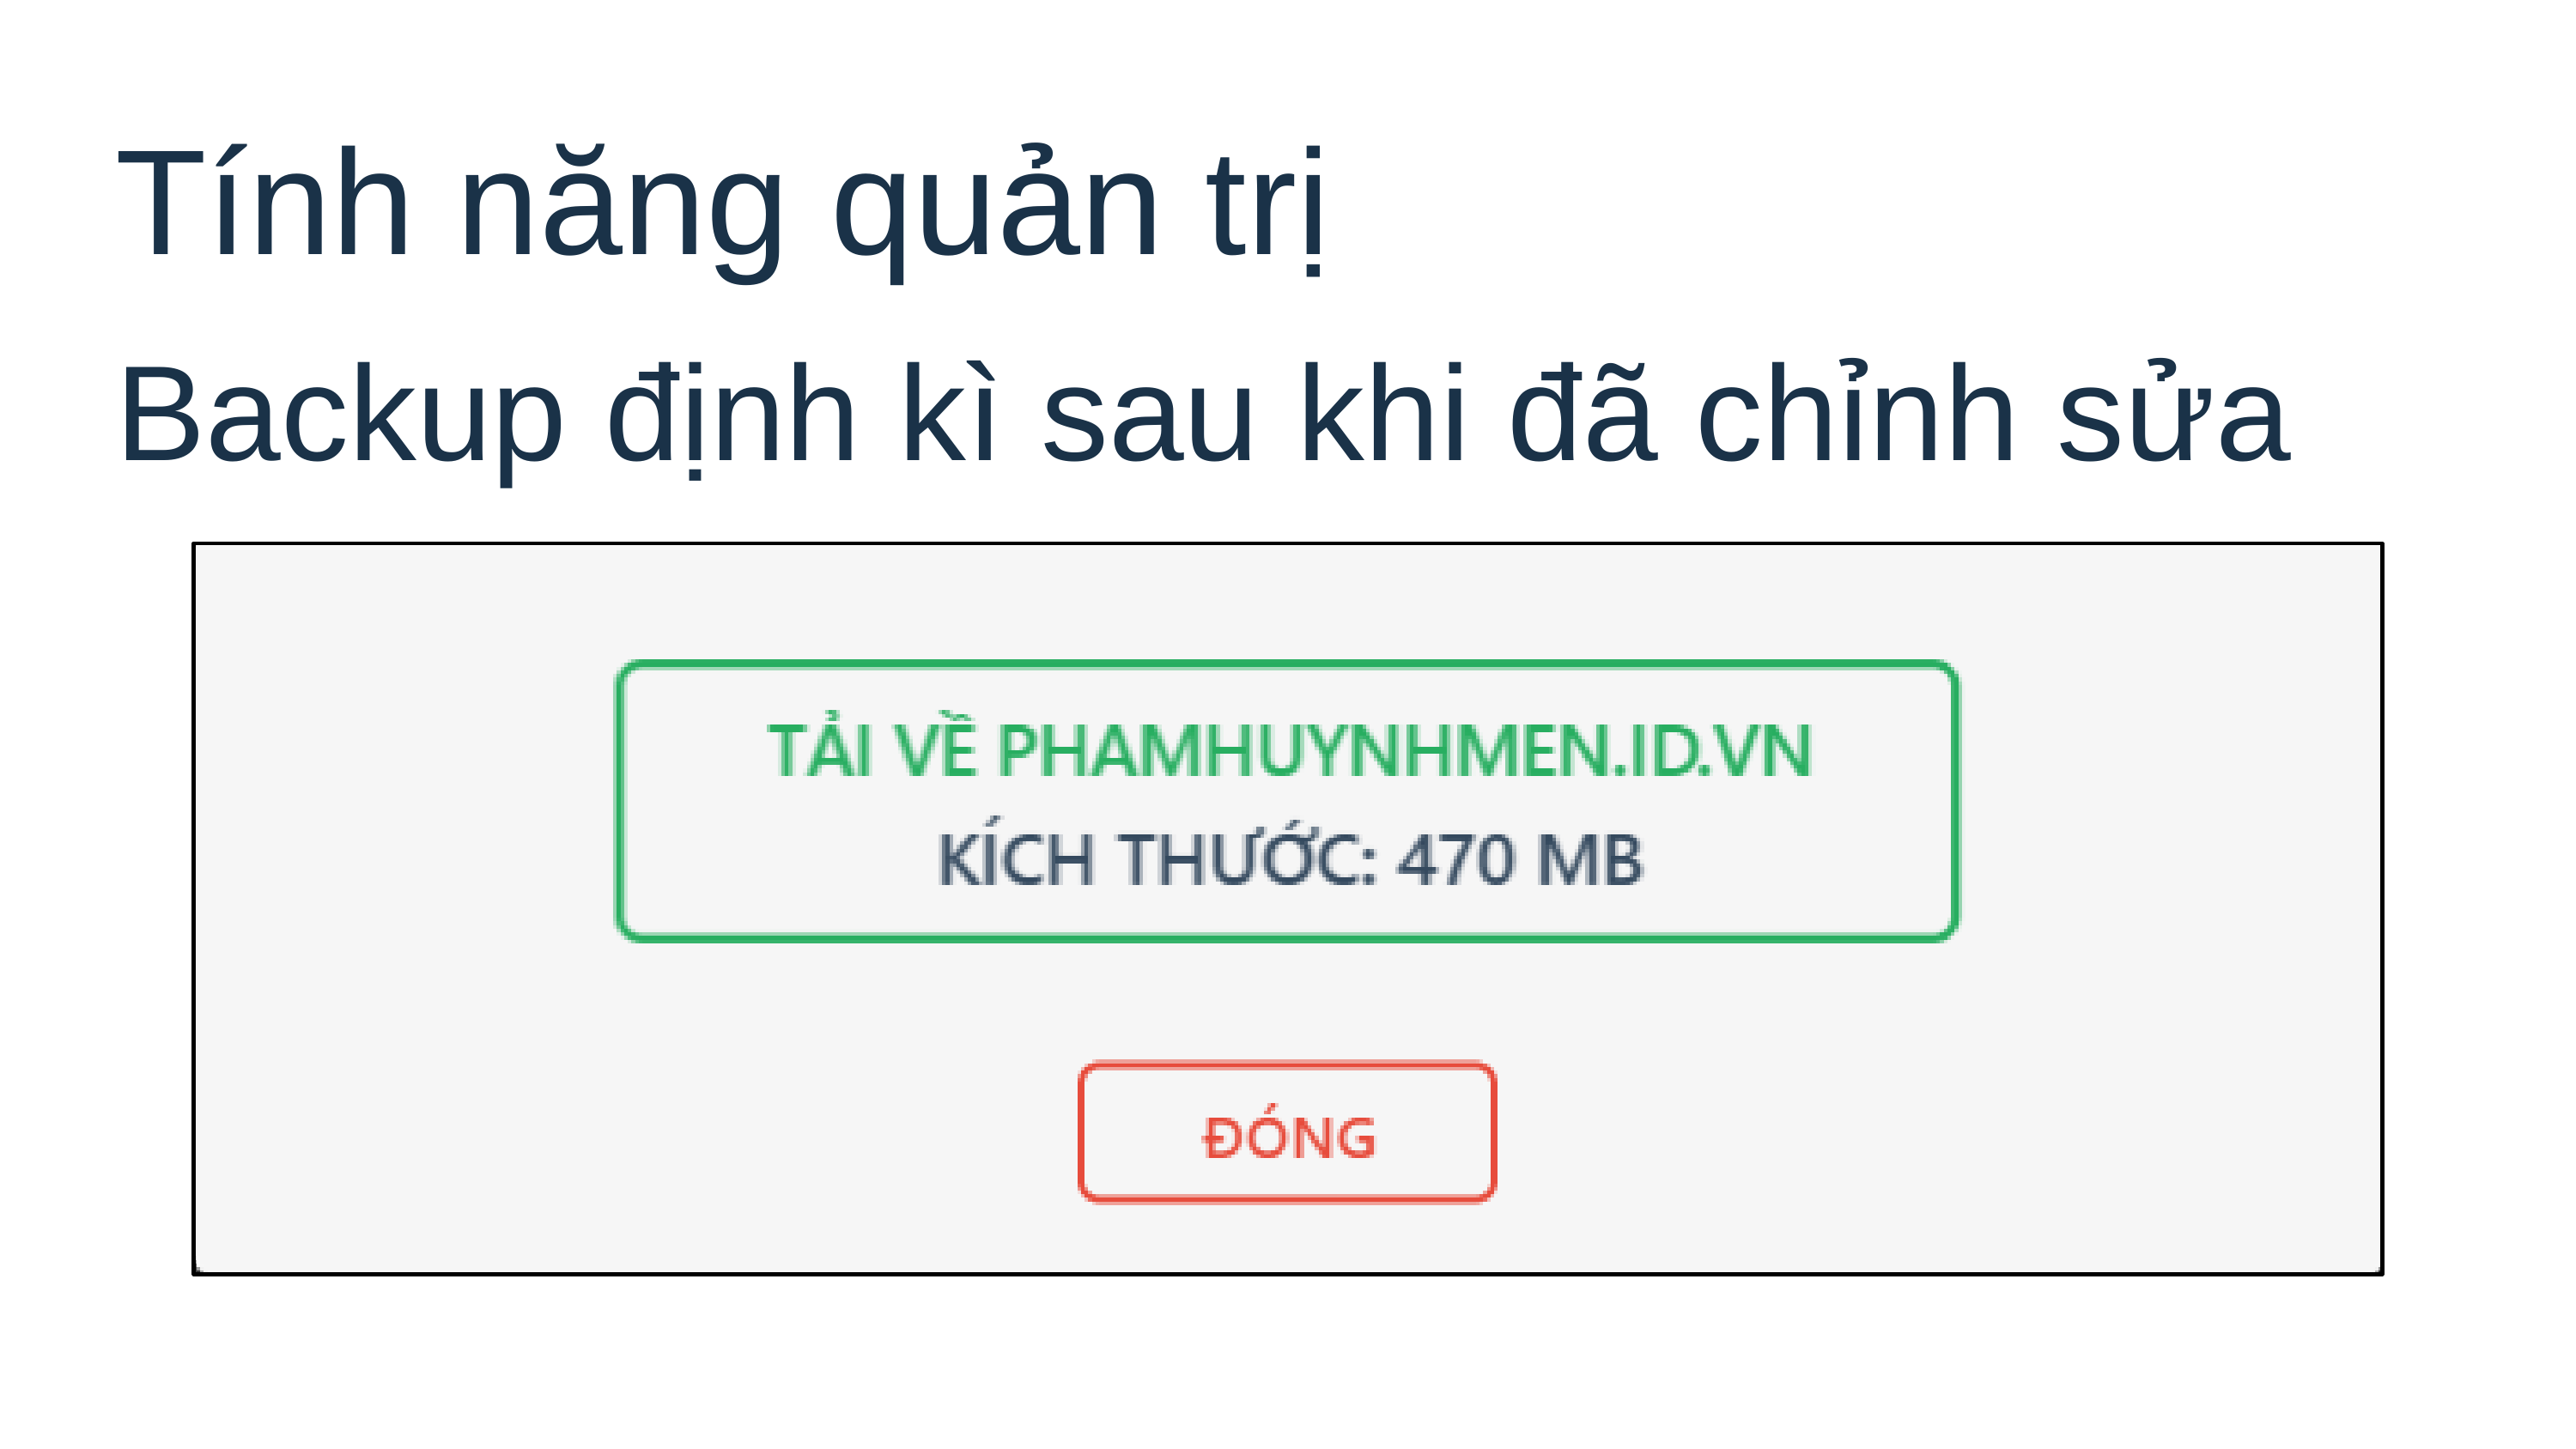

Tính năng quản trị
Backup định kì sau khi đã chỉnh sửa